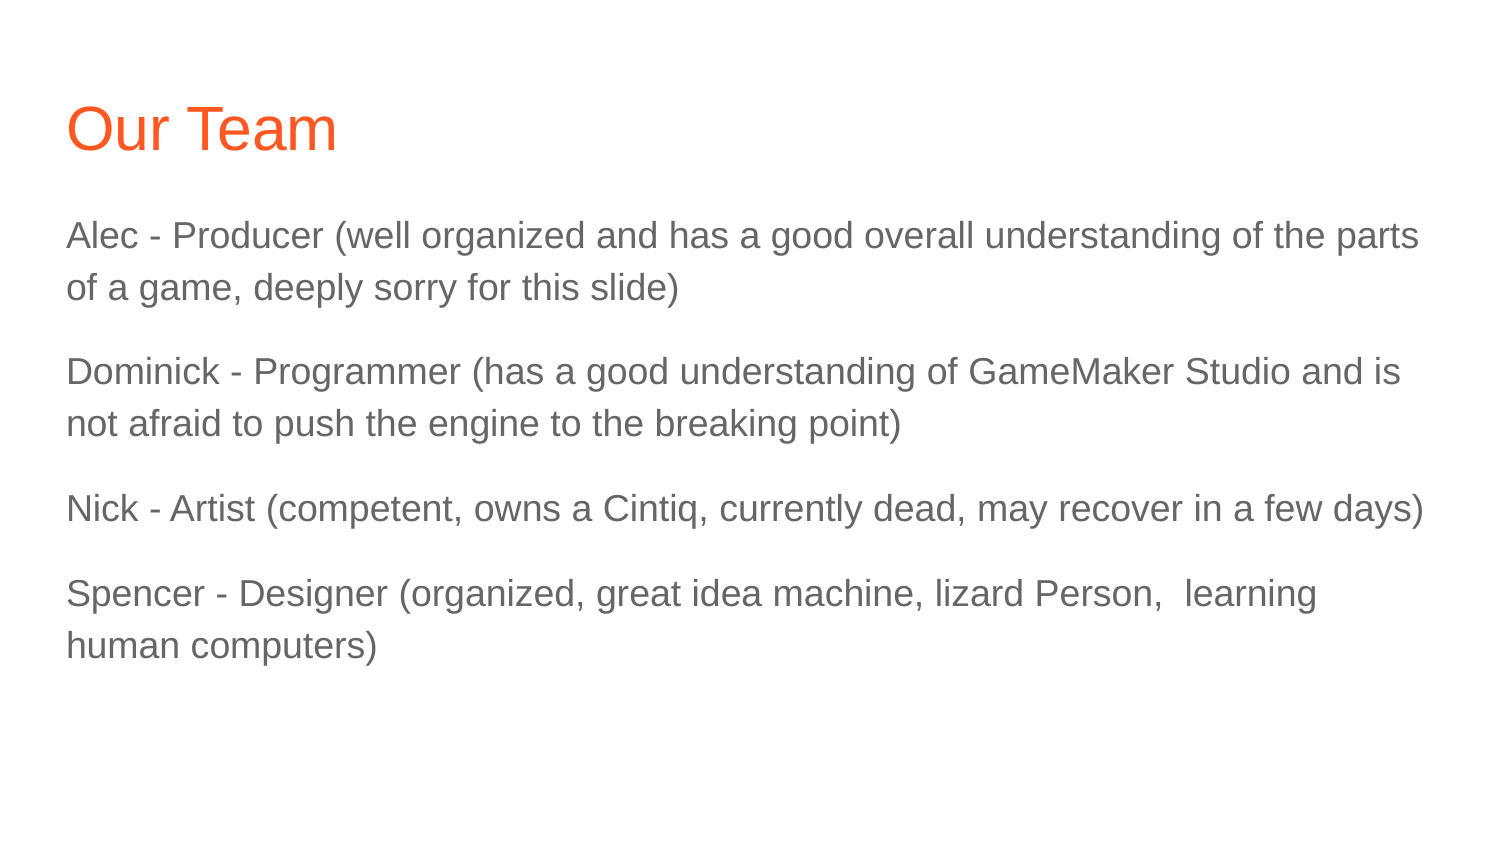

# Our Team
Alec - Producer (well organized and has a good overall understanding of the parts of a game, deeply sorry for this slide)
Dominick - Programmer (has a good understanding of GameMaker Studio and is not afraid to push the engine to the breaking point)
Nick - Artist (competent, owns a Cintiq, currently dead, may recover in a few days)
Spencer - Designer (organized, great idea machine, lizard Person,  learning human computers)